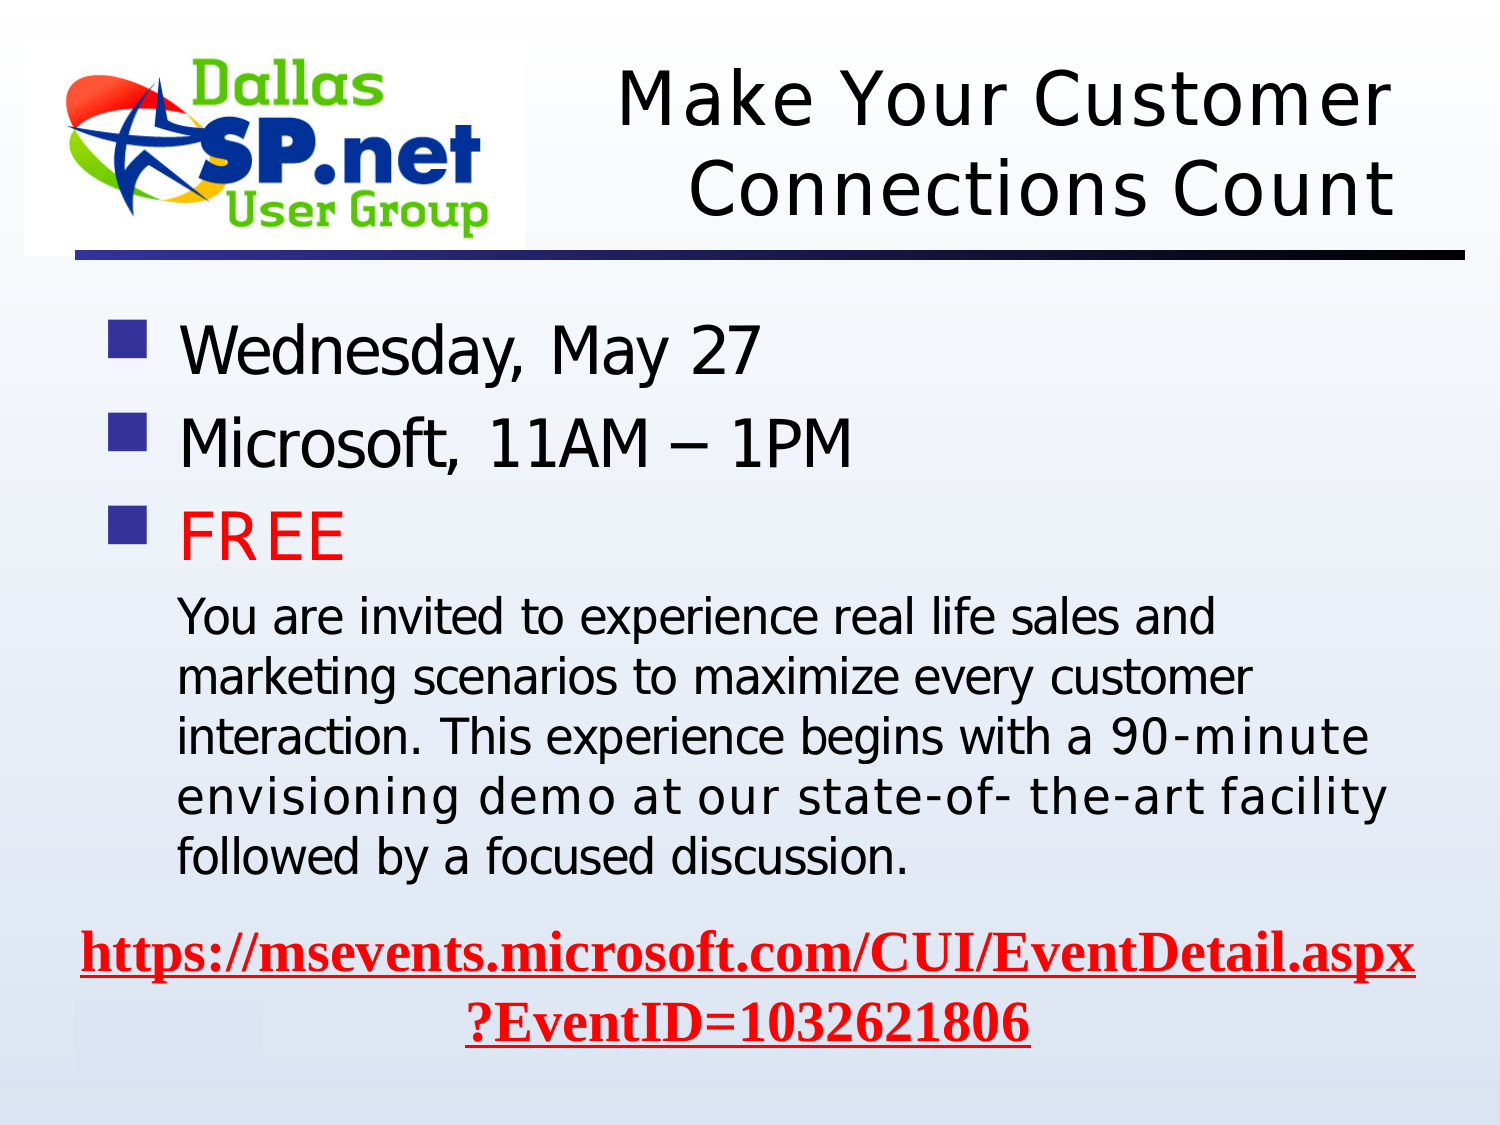

# Make Your Customer Connections Count
 Wednesday, May 27
 Microsoft, 11AM – 1PM
 FREE
You are invited to experience real life sales and marketing scenarios to maximize every customer interaction. This experience begins with a 90-minute envisioning demo at our state-of- the-art facility followed by a focused discussion.
https://msevents.microsoft.com/CUI/EventDetail.aspx
?EventID=1032621806